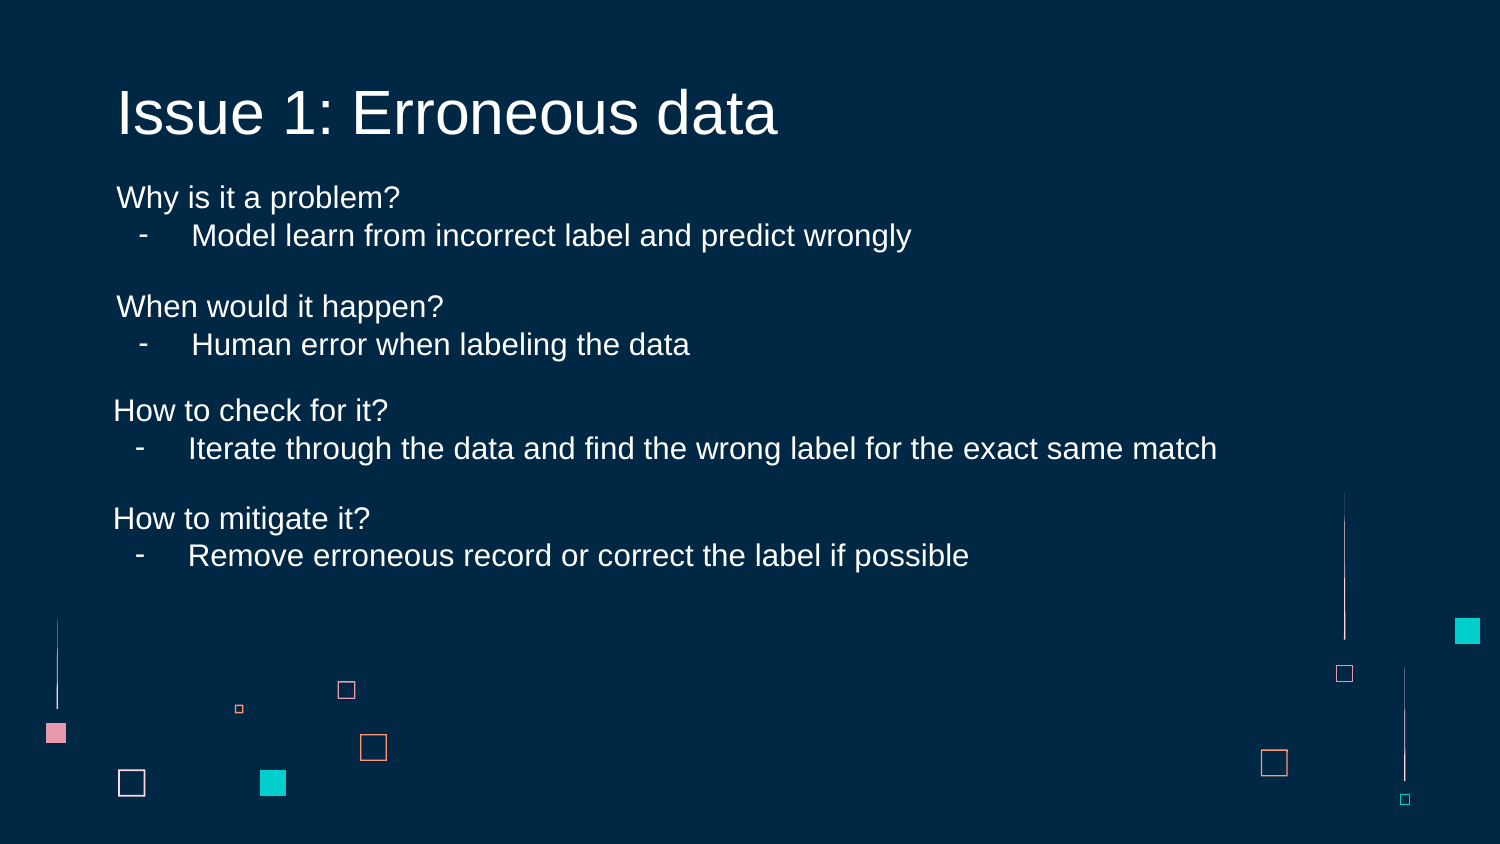

# Issue 1: Erroneous data
Why is it a problem?
Model learn from incorrect label and predict wrongly

When would it happen?
Human error when labeling the data
How to check for it?
Iterate through the data and find the wrong label for the exact same match
How to mitigate it?
Remove erroneous record or correct the label if possible